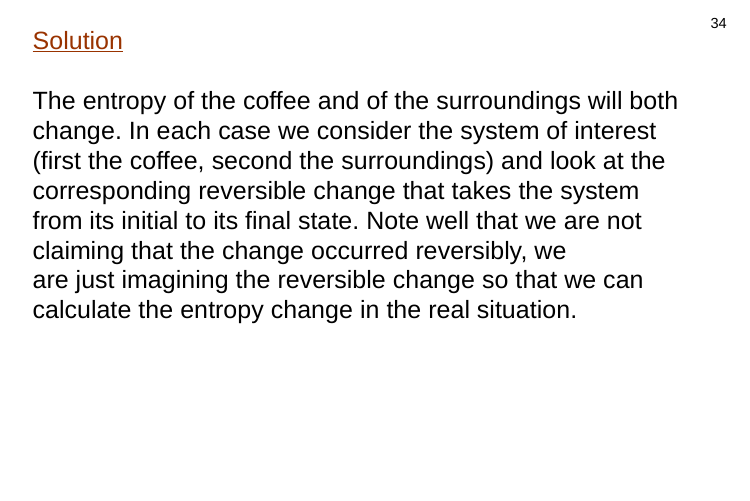

34
Solution

The entropy of the coffee and of the surroundings will both change. In each case we consider the system of interest (first the coffee, second the surroundings) and look at the corresponding reversible change that takes the system from its initial to its final state. Note well that we are not claiming that the change occurred reversibly, we
are just imagining the reversible change so that we can calculate the entropy change in the real situation.